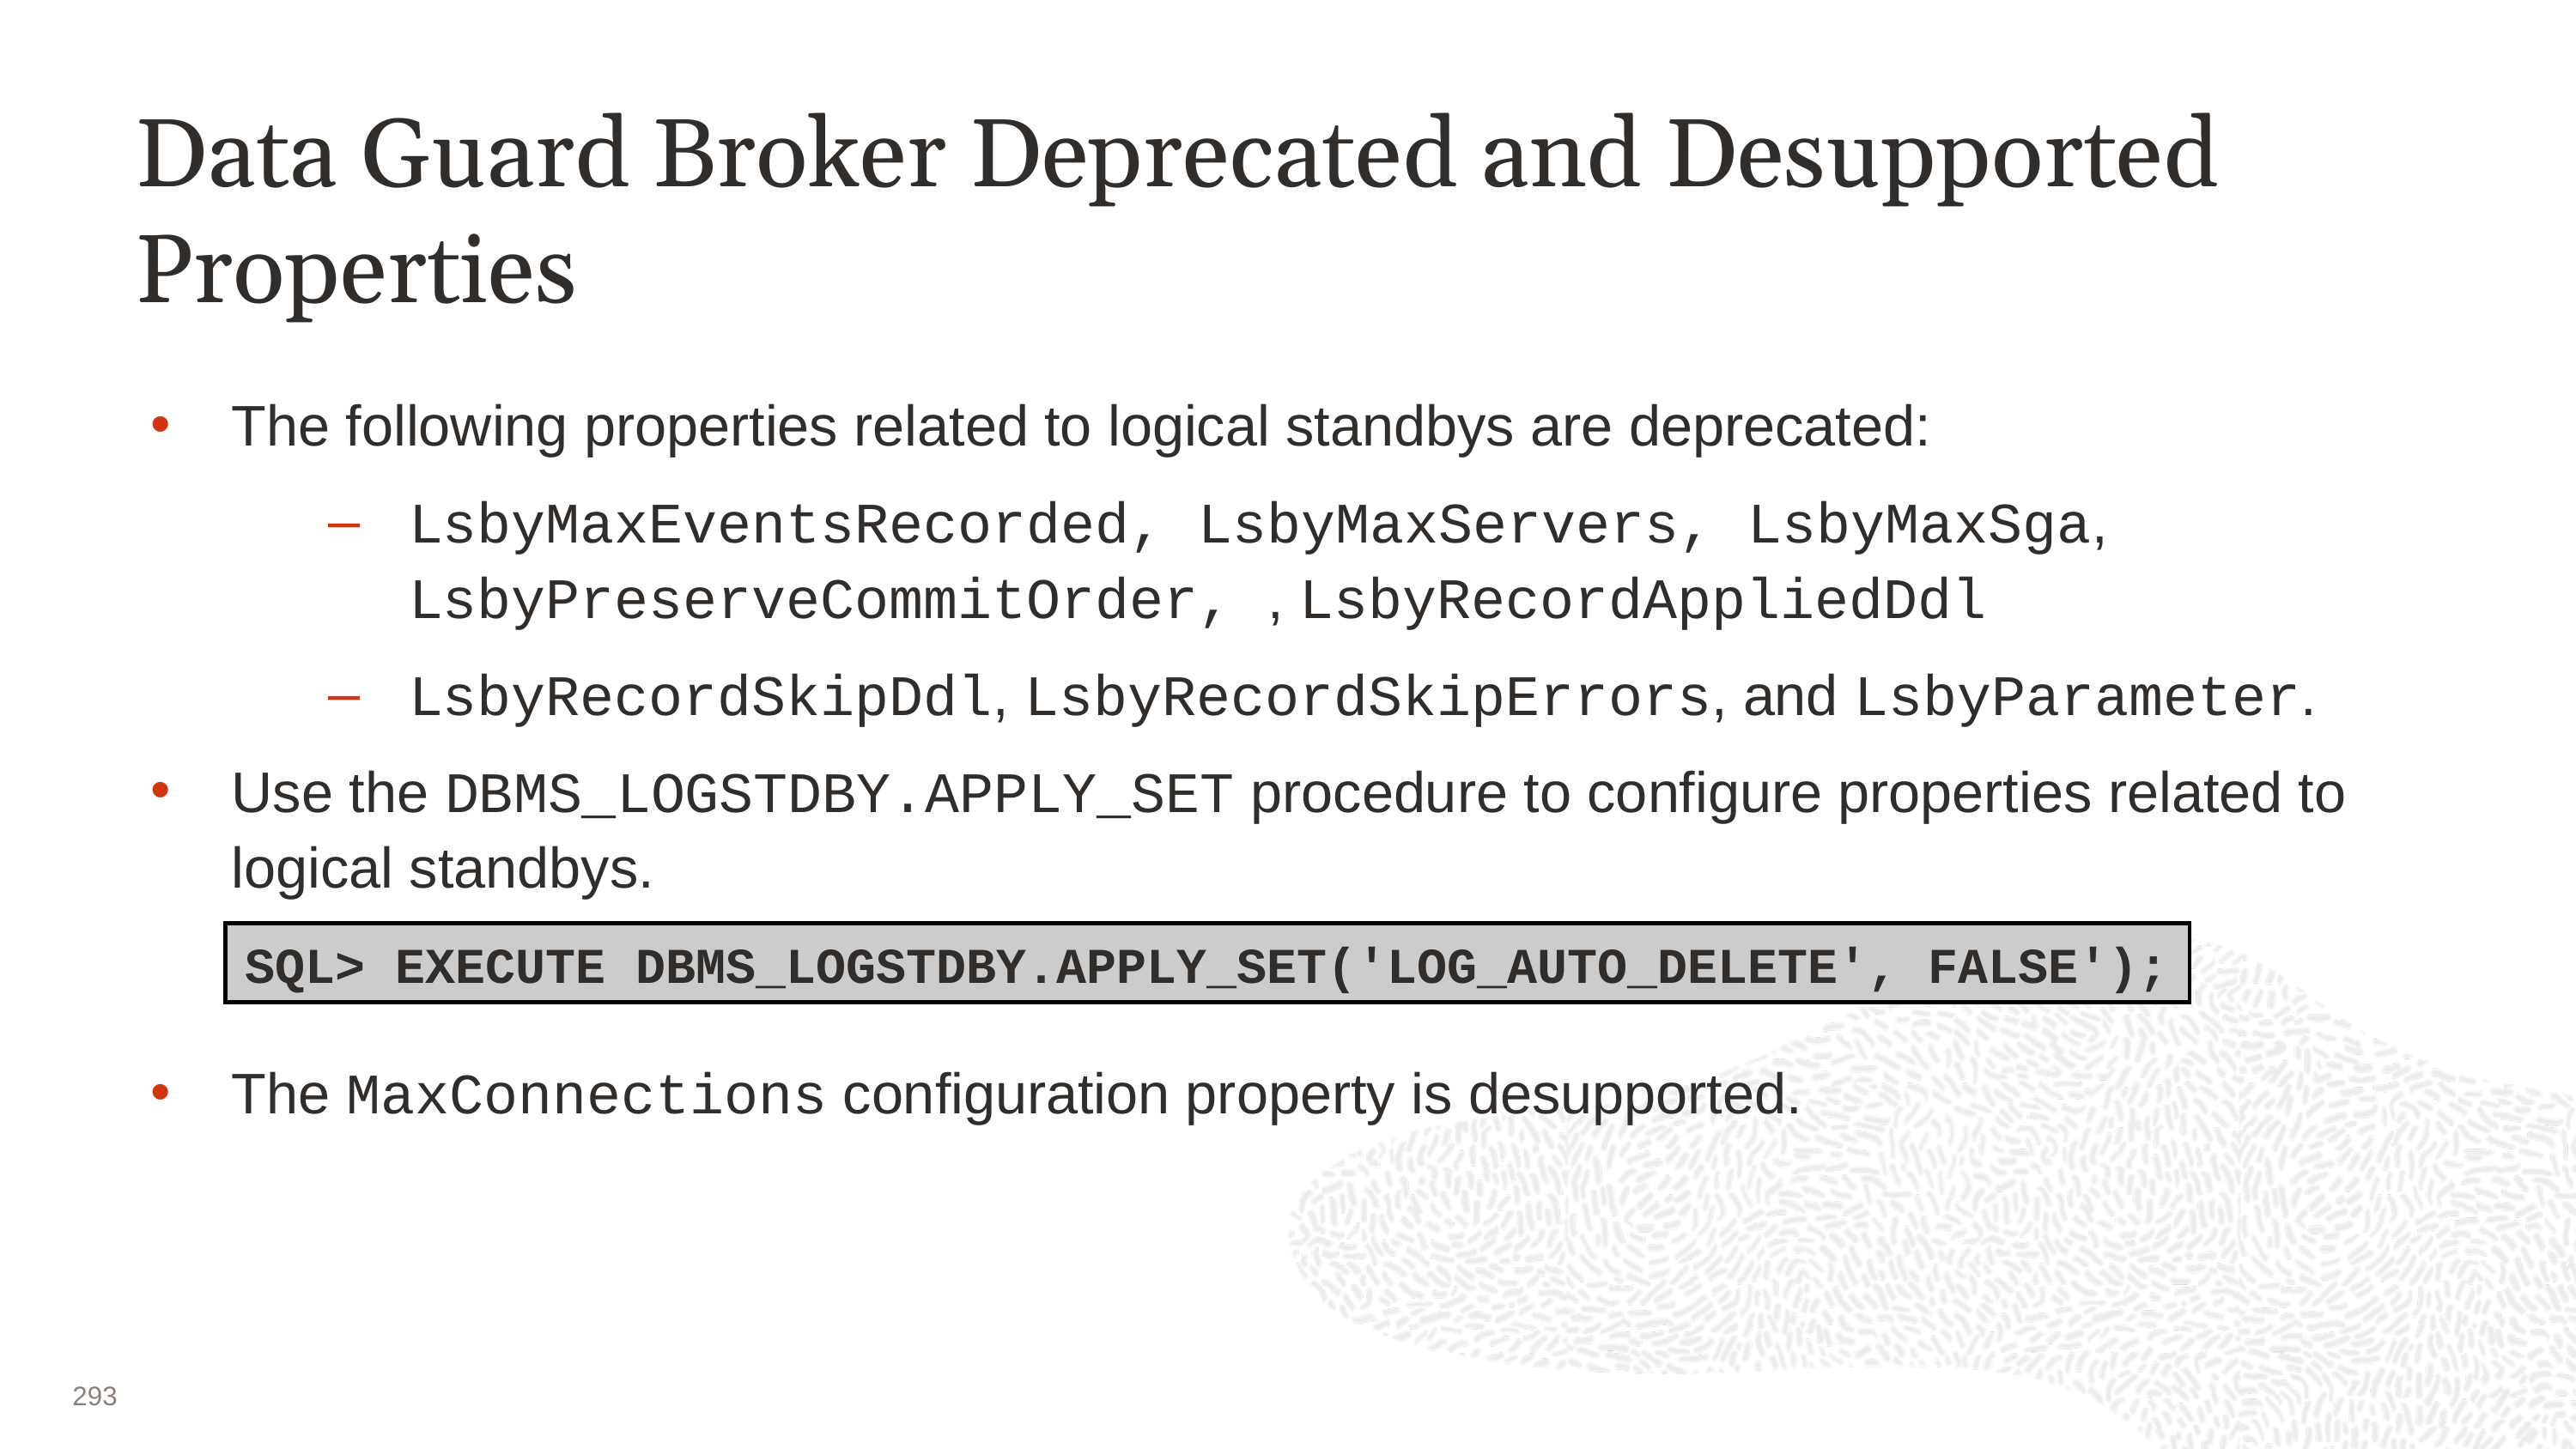

# Data Guard Broker Deprecated and Desupported Properties
The following properties related to logical standbys are deprecated:
LsbyMaxEventsRecorded, LsbyMaxServers, LsbyMaxSga, LsbyPreserveCommitOrder, , LsbyRecordAppliedDdl
LsbyRecordSkipDdl, LsbyRecordSkipErrors, and LsbyParameter.
Use the DBMS_LOGSTDBY.APPLY_SET procedure to configure properties related to logical standbys.

The MaxConnections configuration property is desupported.
SQL> EXECUTE DBMS_LOGSTDBY.APPLY_SET('LOG_AUTO_DELETE', FALSE');